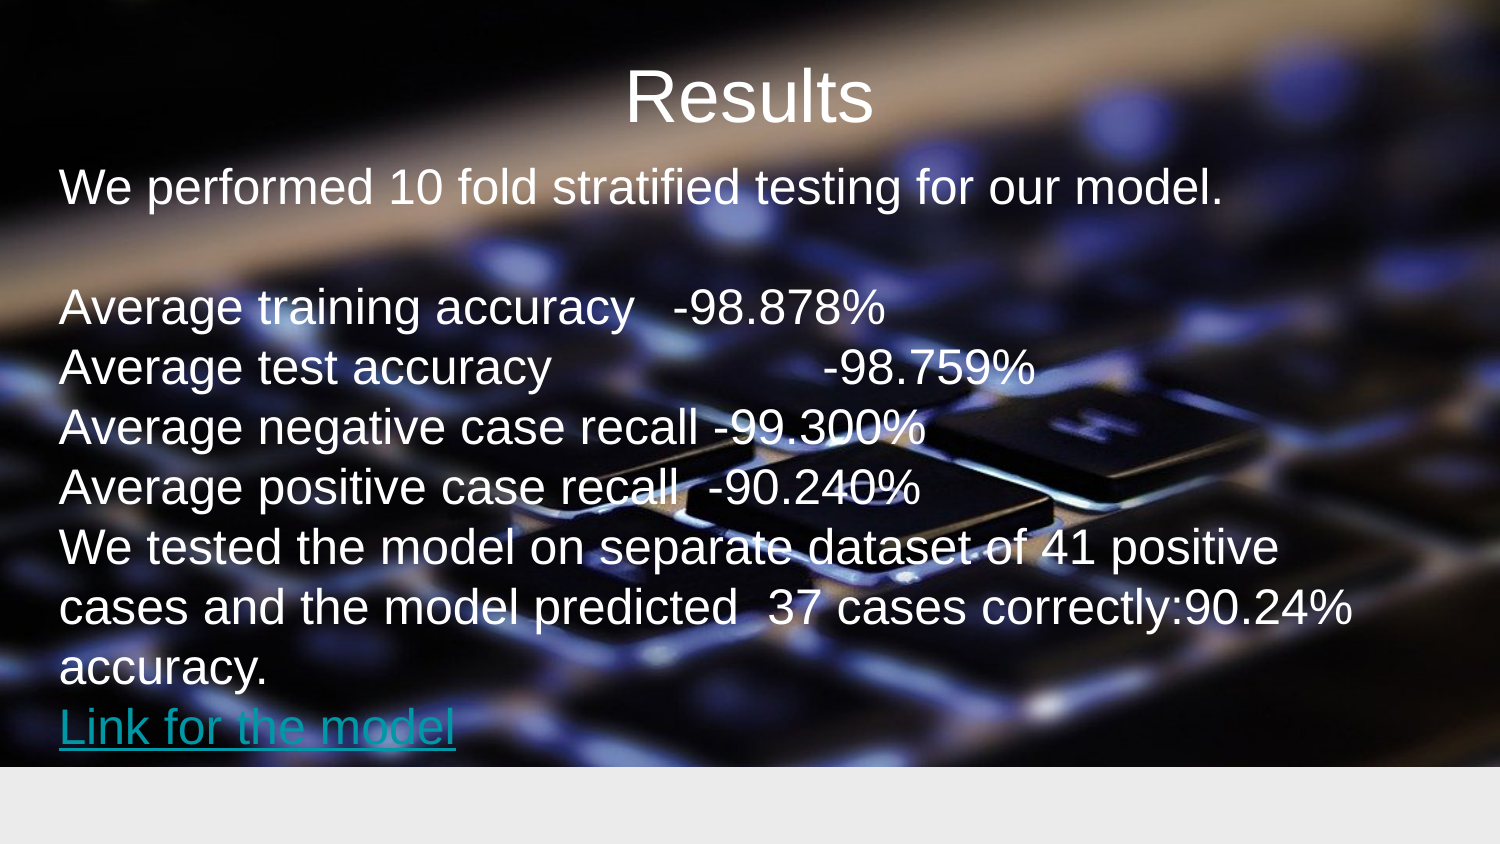

# Results
We performed 10 fold stratified testing for our model.

Average training accuracy	 -98.878%
Average test accuracy          	 -98.759%
Average negative case recall -99.300%
Average positive case recall  -90.240%
We tested the model on separate dataset of 41 positive cases and the model predicted  37 cases correctly:90.24% accuracy.
Link for the model